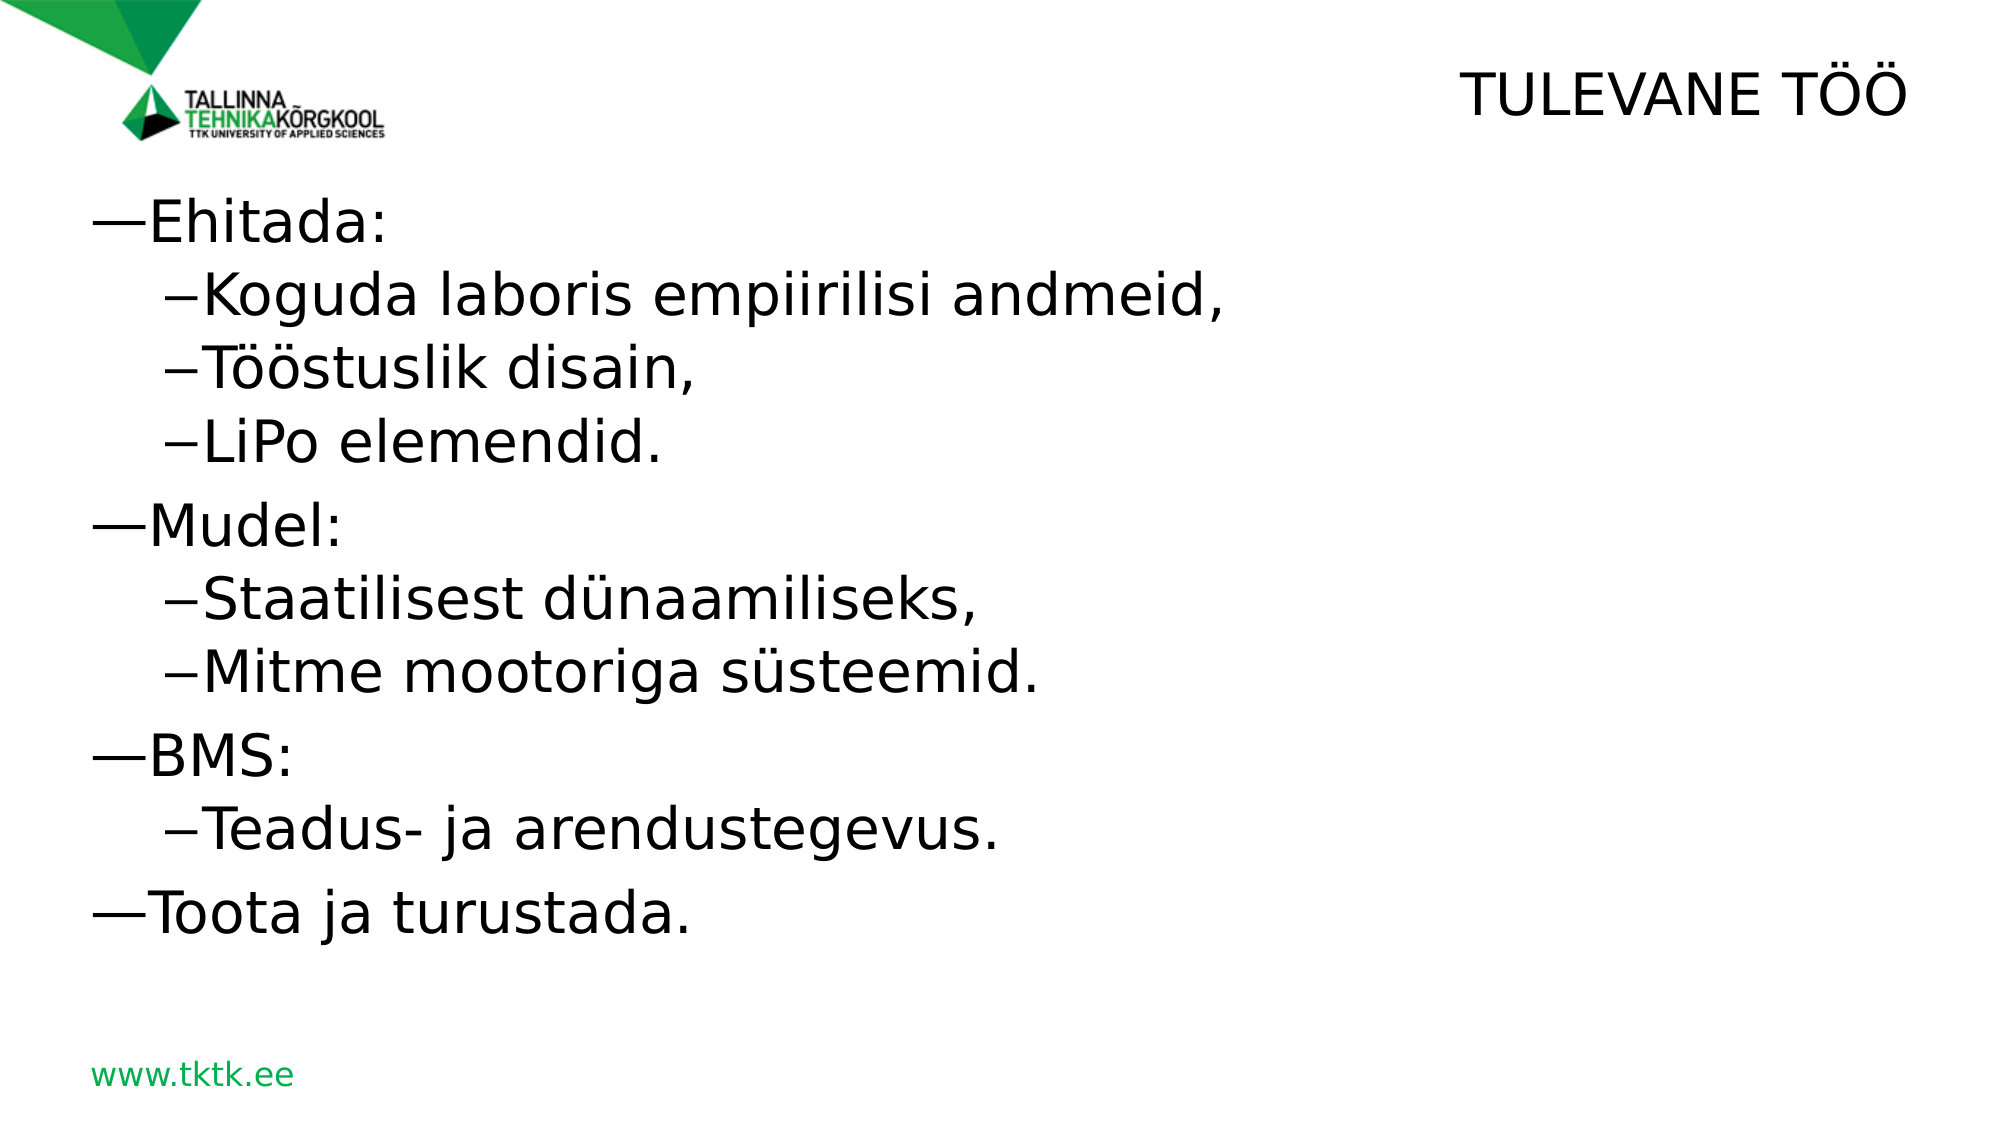

# TULEVANE TÖÖ
Ehitada:
Koguda laboris empiirilisi andmeid,
Tööstuslik disain,
LiPo elemendid.
Mudel:
Staatilisest dünaamiliseks,
Mitme mootoriga süsteemid.
BMS:
Teadus- ja arendustegevus.
Toota ja turustada.

www.tktk.ee